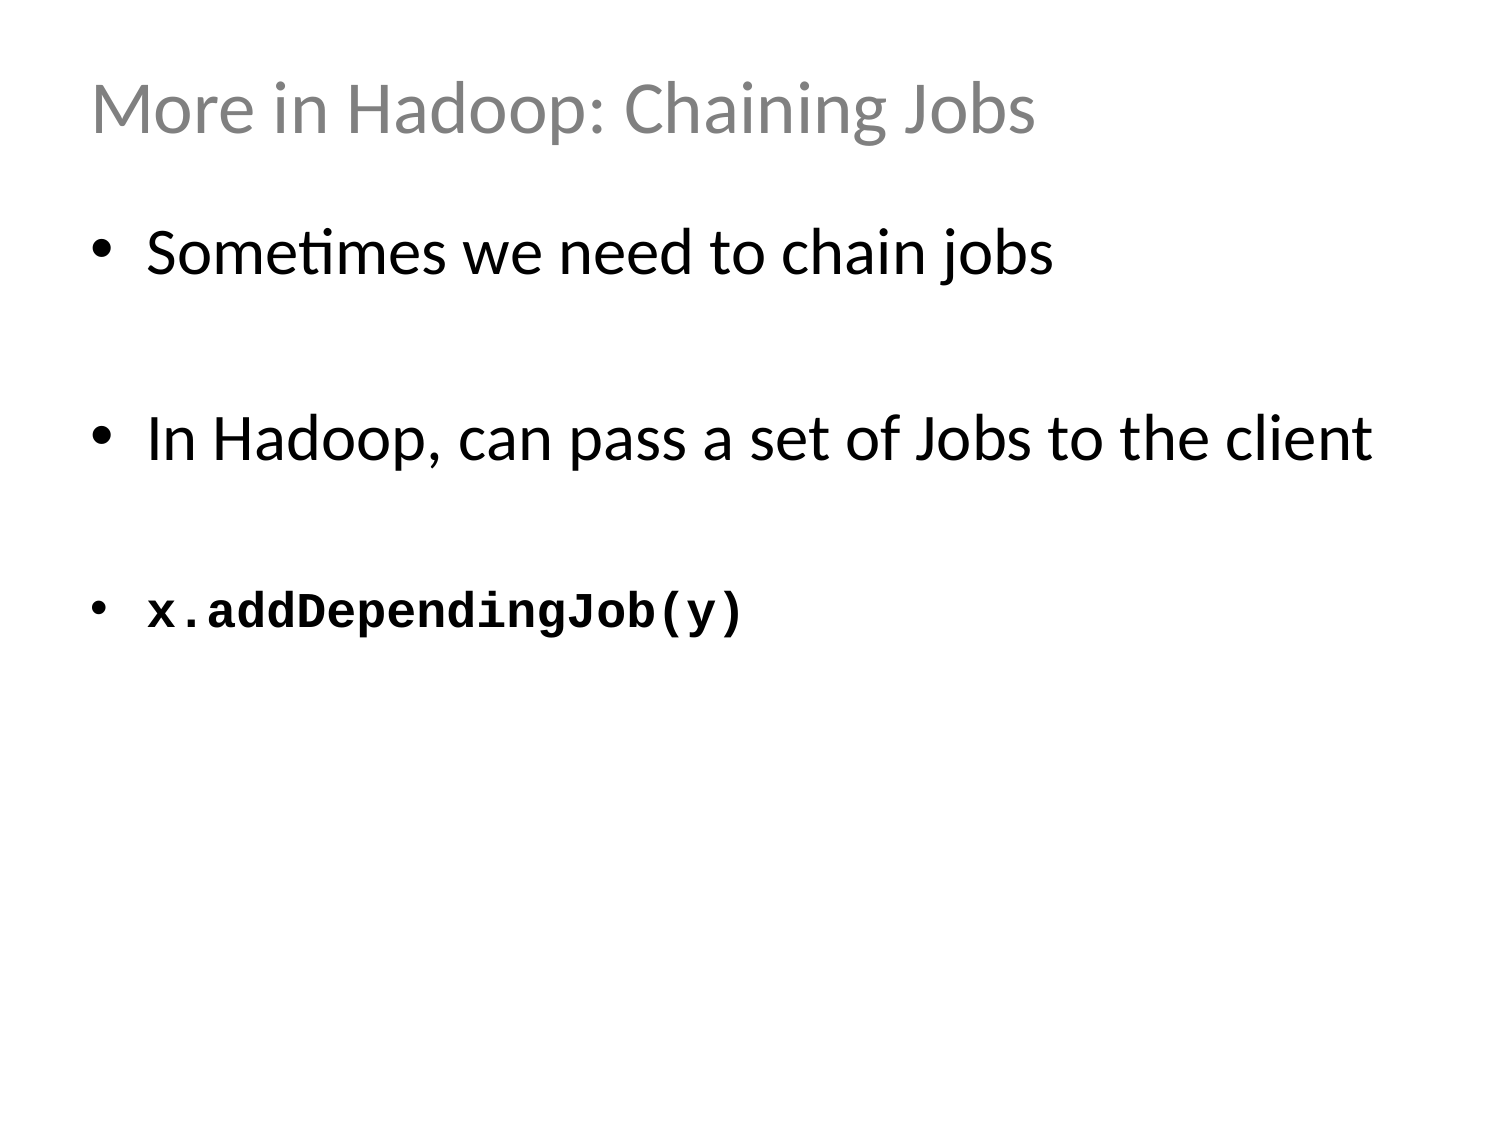

# More in Hadoop: Chaining Jobs
Sometimes we need to chain jobs

In Hadoop, can pass a set of Jobs to the client

x.addDependingJob(y)